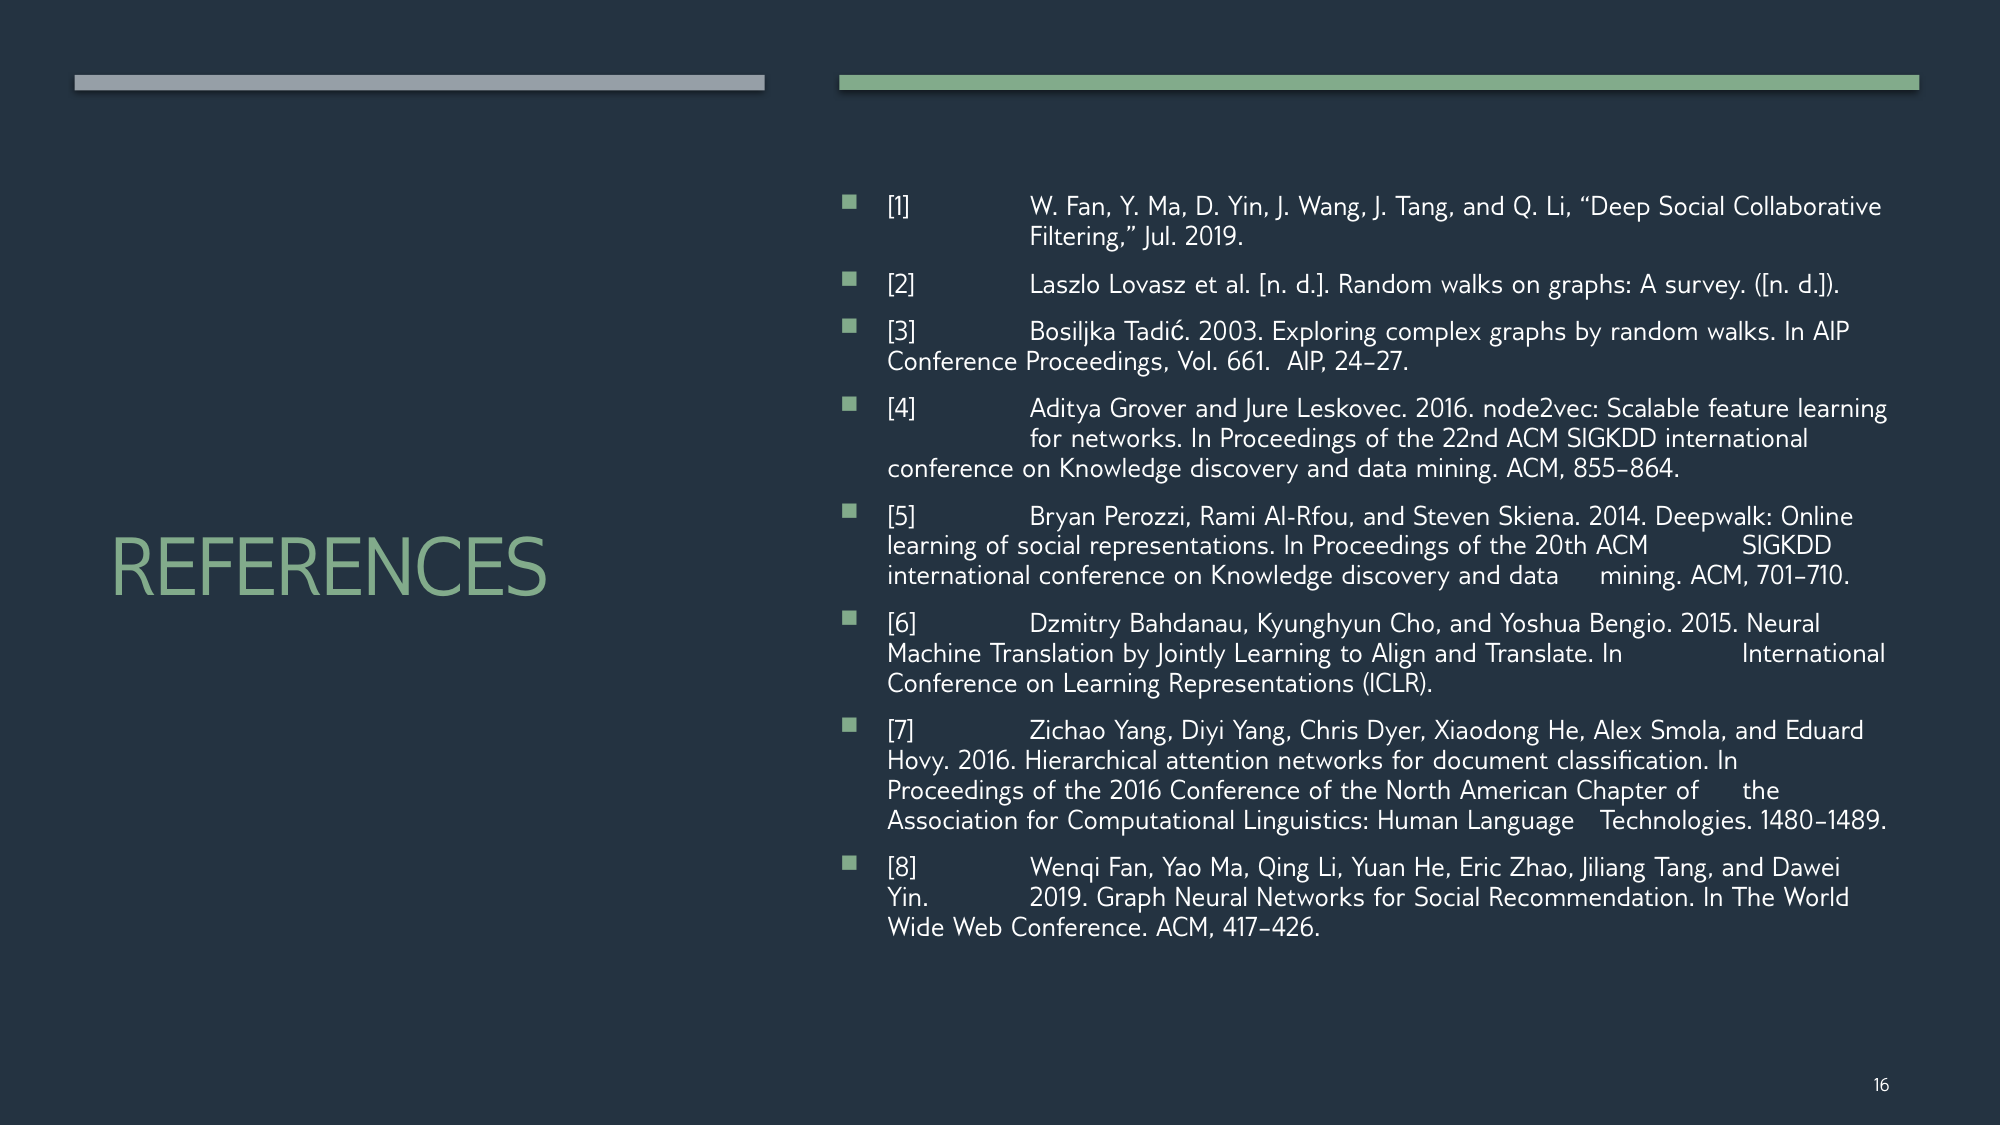

[1]	W. Fan, Y. Ma, D. Yin, J. Wang, J. Tang, and Q. Li, “Deep Social Collaborative 			Filtering,” Jul. 2019.
[2]	Laszlo Lovasz et al. [n. d.]. Random walks on graphs: A survey. ([n. d.]).
[3]	Bosiljka Tadić. 2003. Exploring complex graphs by random walks. In AIP 			Conference Proceedings, Vol. 661.  AIP, 24–27.
[4]	Aditya Grover and Jure Leskovec. 2016. node2vec: Scalable feature learning 			for networks. In Proceedings of the 22nd ACM SIGKDD international 			conference on Knowledge discovery and data mining. ACM, 855–864.
[5]	Bryan Perozzi, Rami Al-Rfou, and Steven Skiena. 2014. Deepwalk: Online 			learning of social representations. In Proceedings of the 20th ACM 				SIGKDD international conference on Knowledge discovery and data 				mining. ACM, 701–710.
[6]	Dzmitry Bahdanau, Kyunghyun Cho, and Yoshua Bengio. 2015. Neural 				Machine Translation by Jointly Learning to Align and Translate. In 				International Conference on Learning Representations (ICLR).
[7]	Zichao Yang, Diyi Yang, Chris Dyer, Xiaodong He, Alex Smola, and Eduard 			Hovy. 2016. Hierarchical attention networks for document classification. In 			Proceedings of the 2016 Conference of the North American Chapter of 			the Association for Computational Linguistics: Human Language 				Technologies. 1480–1489.
[8]	Wenqi Fan, Yao Ma, Qing Li, Yuan He, Eric Zhao, Jiliang Tang, and Dawei Yin. 			2019. Graph Neural Networks for Social Recommendation. In The World 			Wide Web Conference. ACM, 417–426.

# References
16